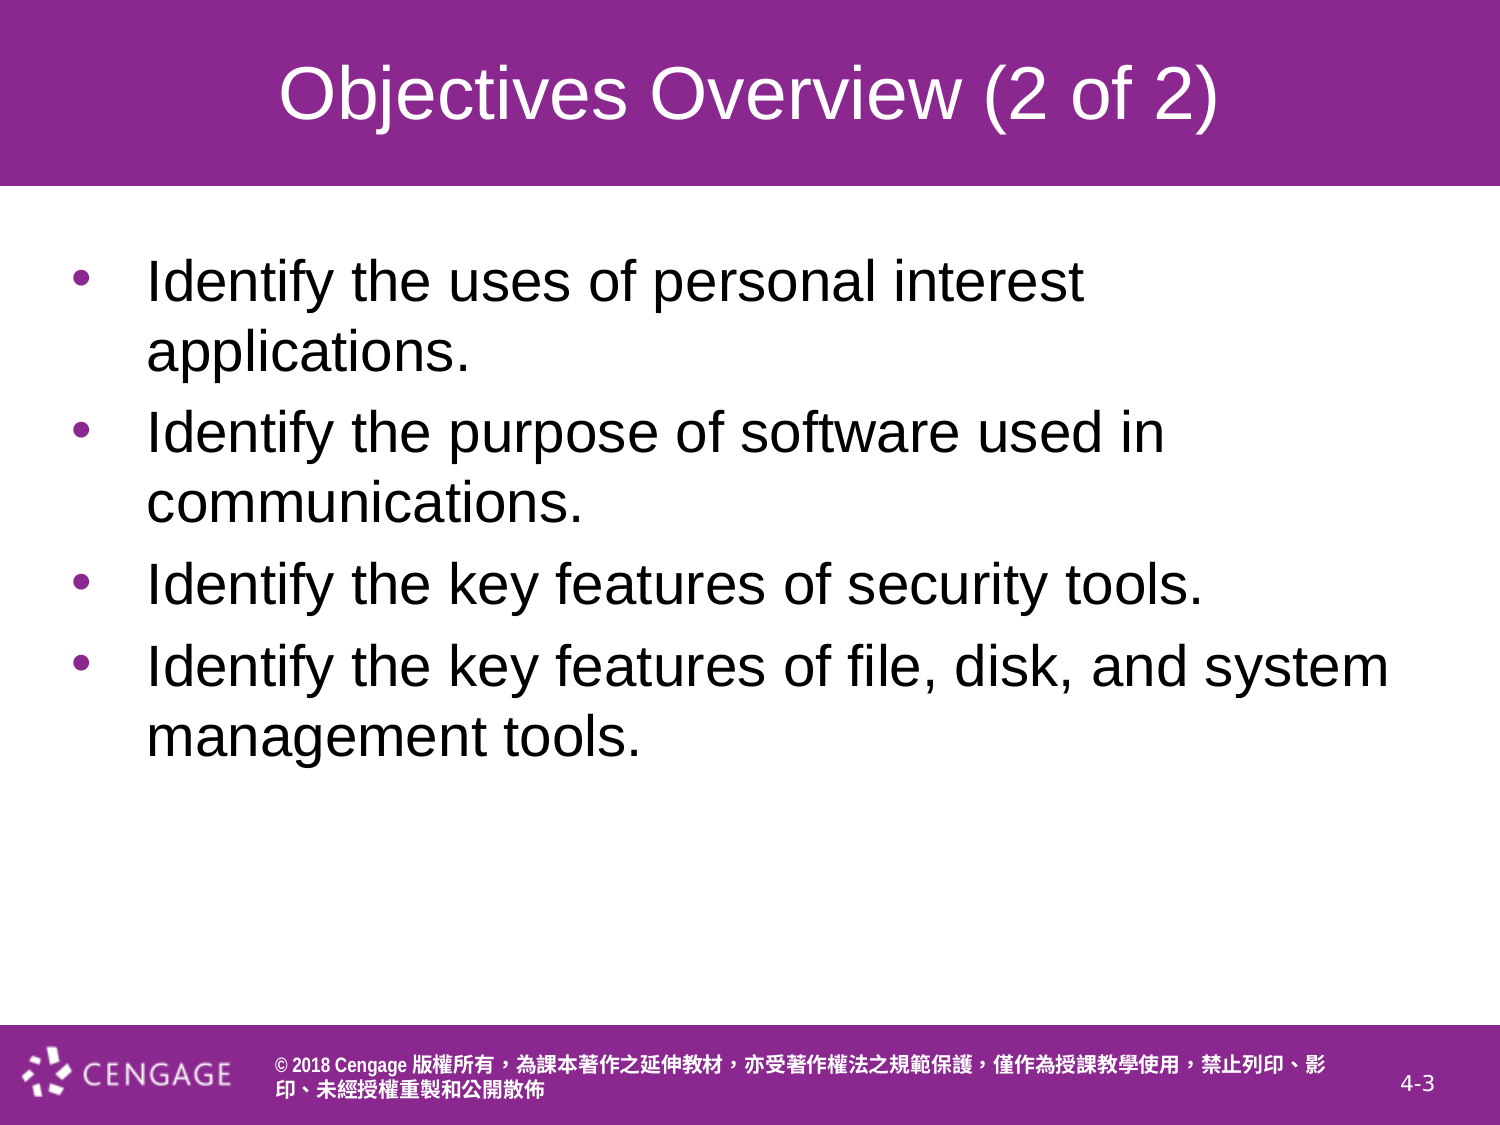

# Objectives Overview (2 of 2)
Identify the uses of personal interest applications.
Identify the purpose of software used in communications.
Identify the key features of security tools.
Identify the key features of file, disk, and system management tools.